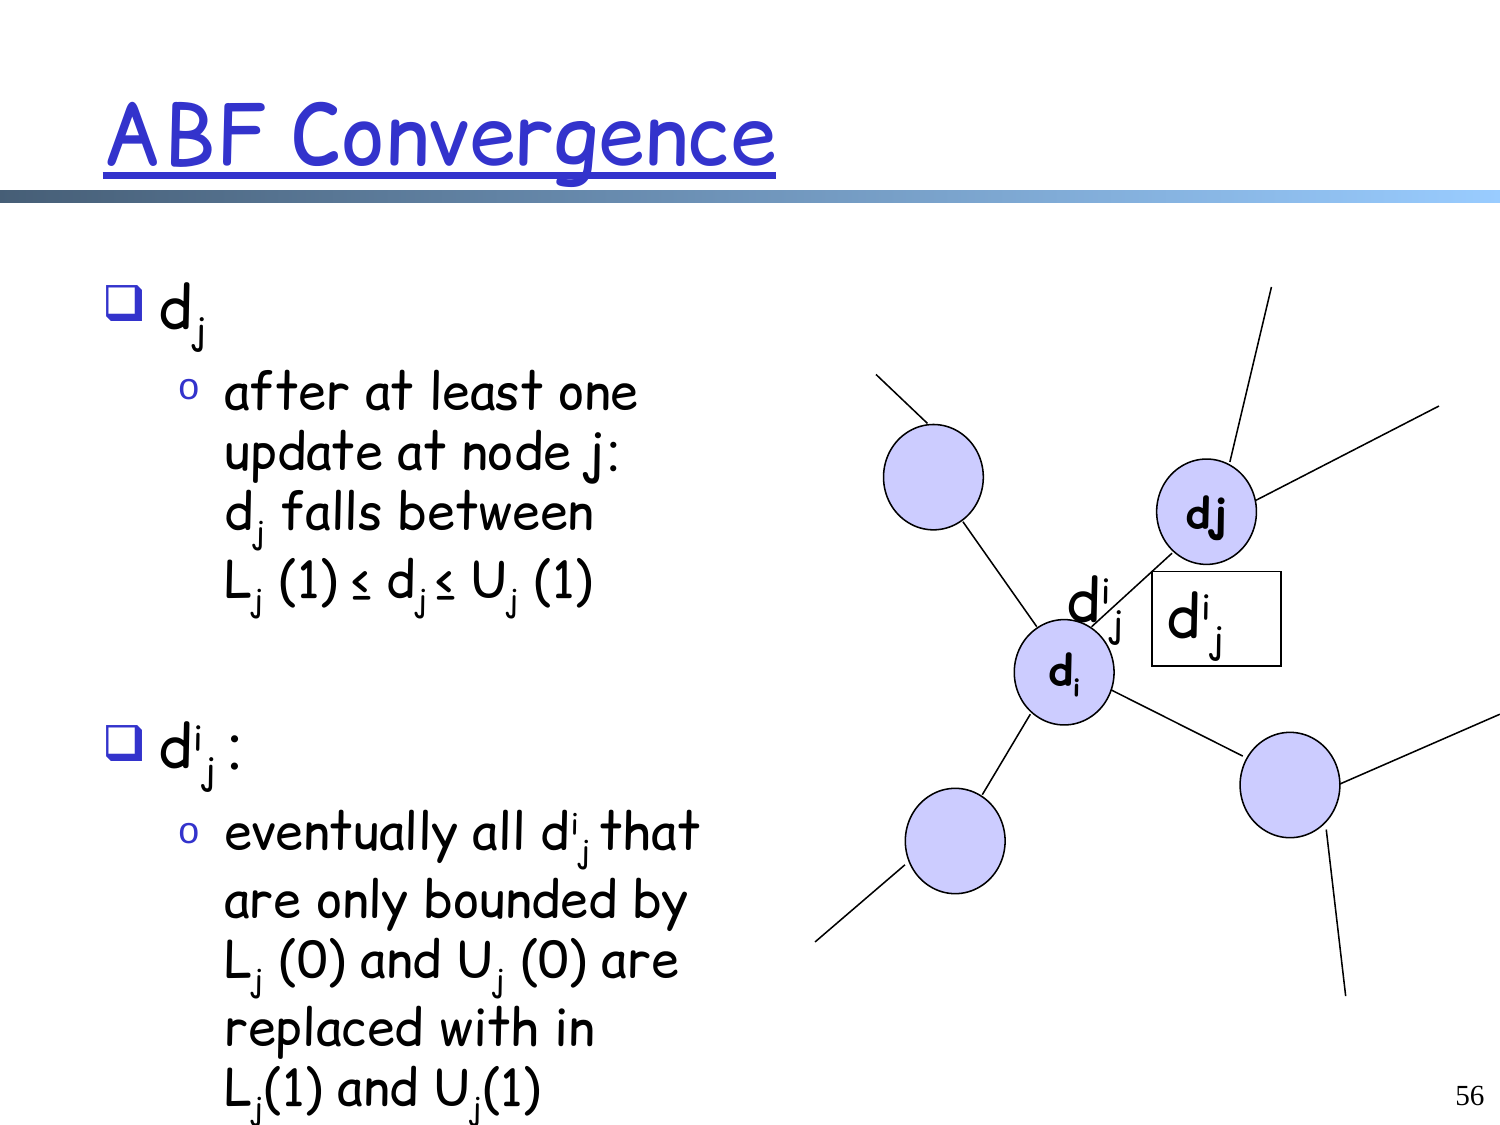

# ABF Convergence
dj
after at least one
update at node j:
dj falls between
Lj (1) ≤ dj ≤ Uj (1)

dij :
eventually all dij that
are only bounded by
Lj (0) and Uj (0) are
replaced with in
Lj(1) and Uj(1)

dj

di

dij
dij
56